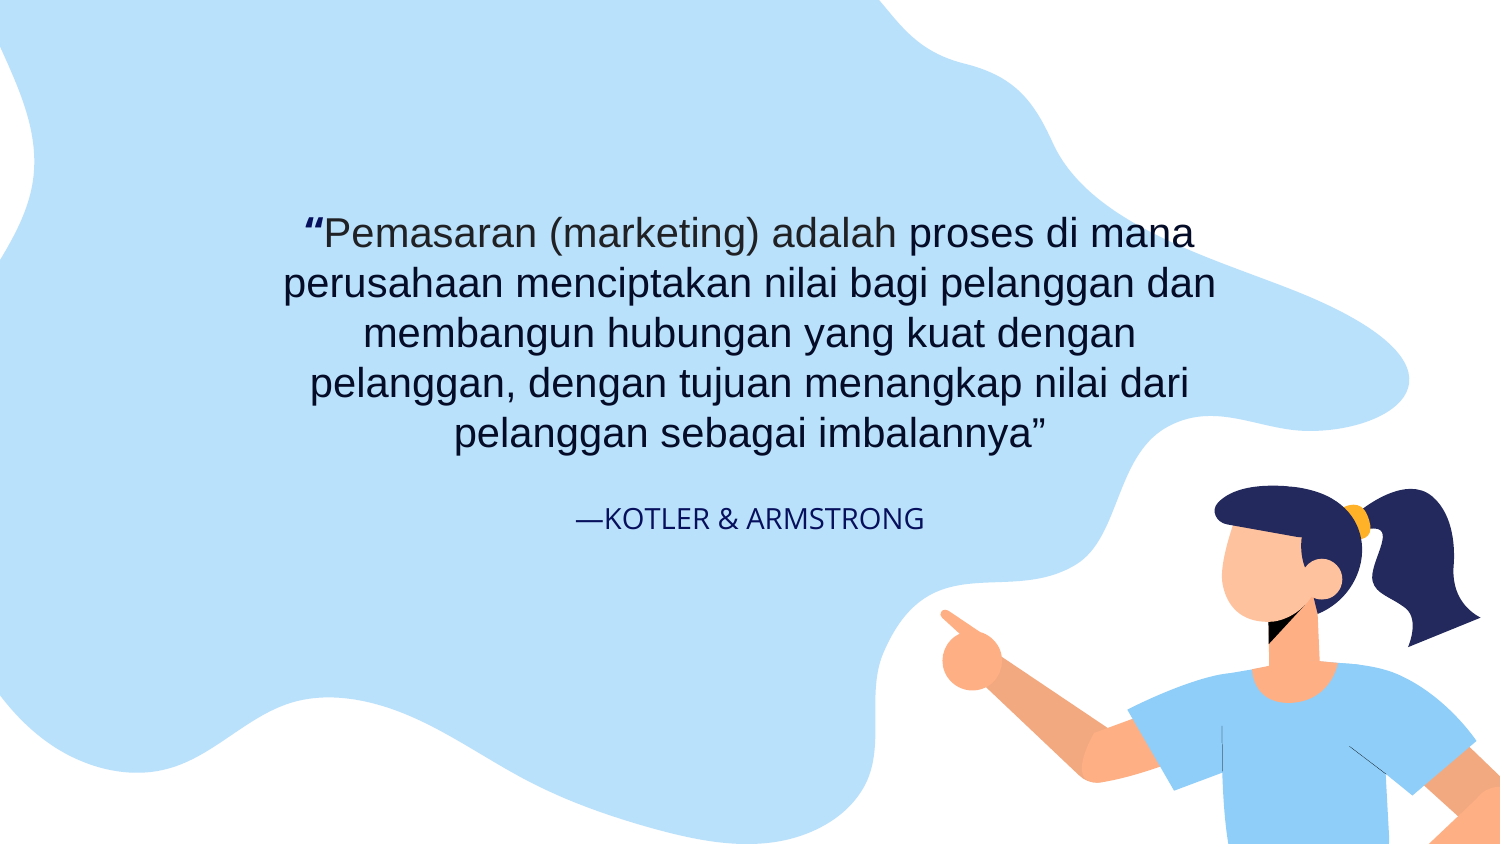

# “Pemasaran (marketing) adalah proses di mana perusahaan menciptakan nilai bagi pelanggan dan membangun hubungan yang kuat dengan pelanggan, dengan tujuan menangkap nilai dari pelanggan sebagai imbalannya”
—KOTLER & ARMSTRONG